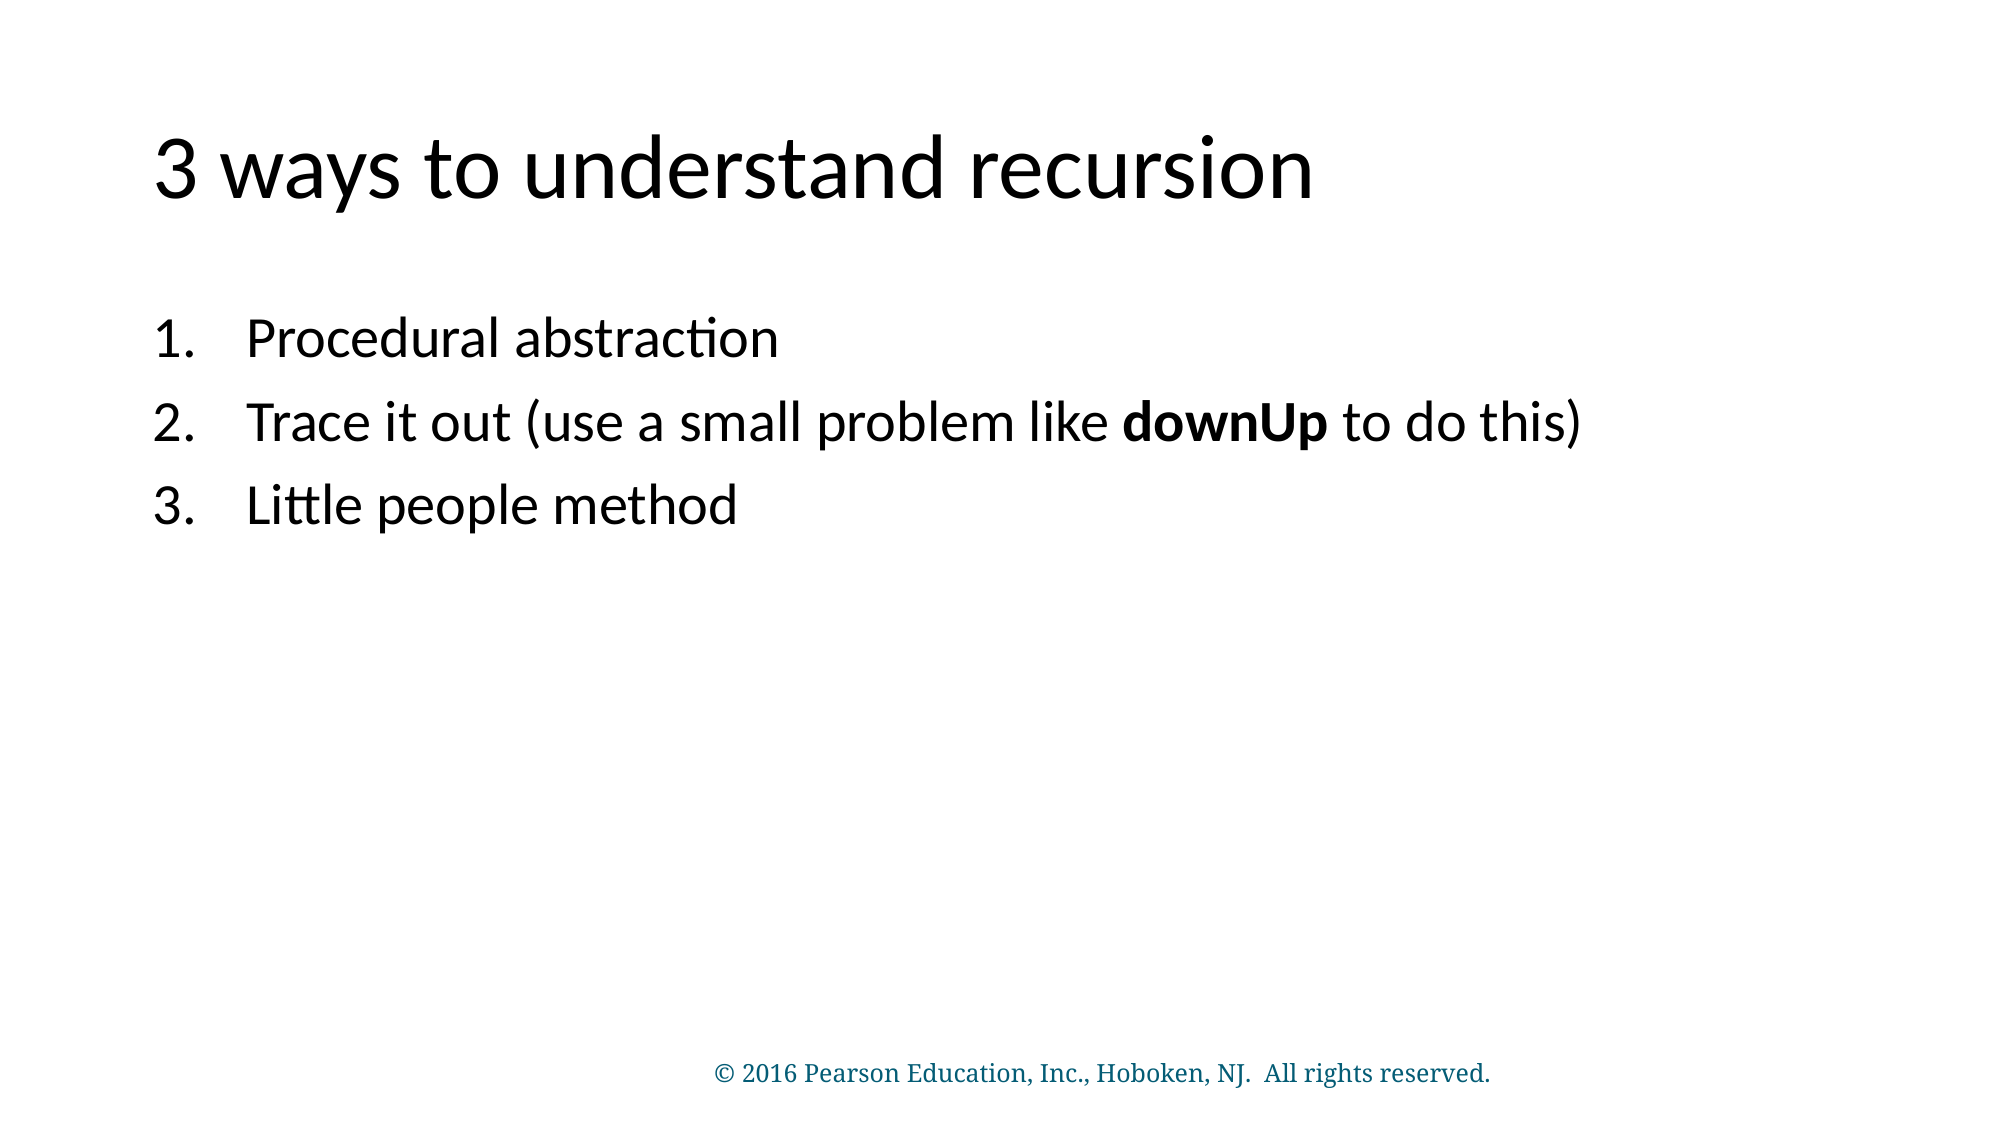

# 3 ways to understand recursion
Procedural abstraction
Trace it out (use a small problem like downUp to do this)
Little people method
© 2016 Pearson Education, Inc., Hoboken, NJ.  All rights reserved.